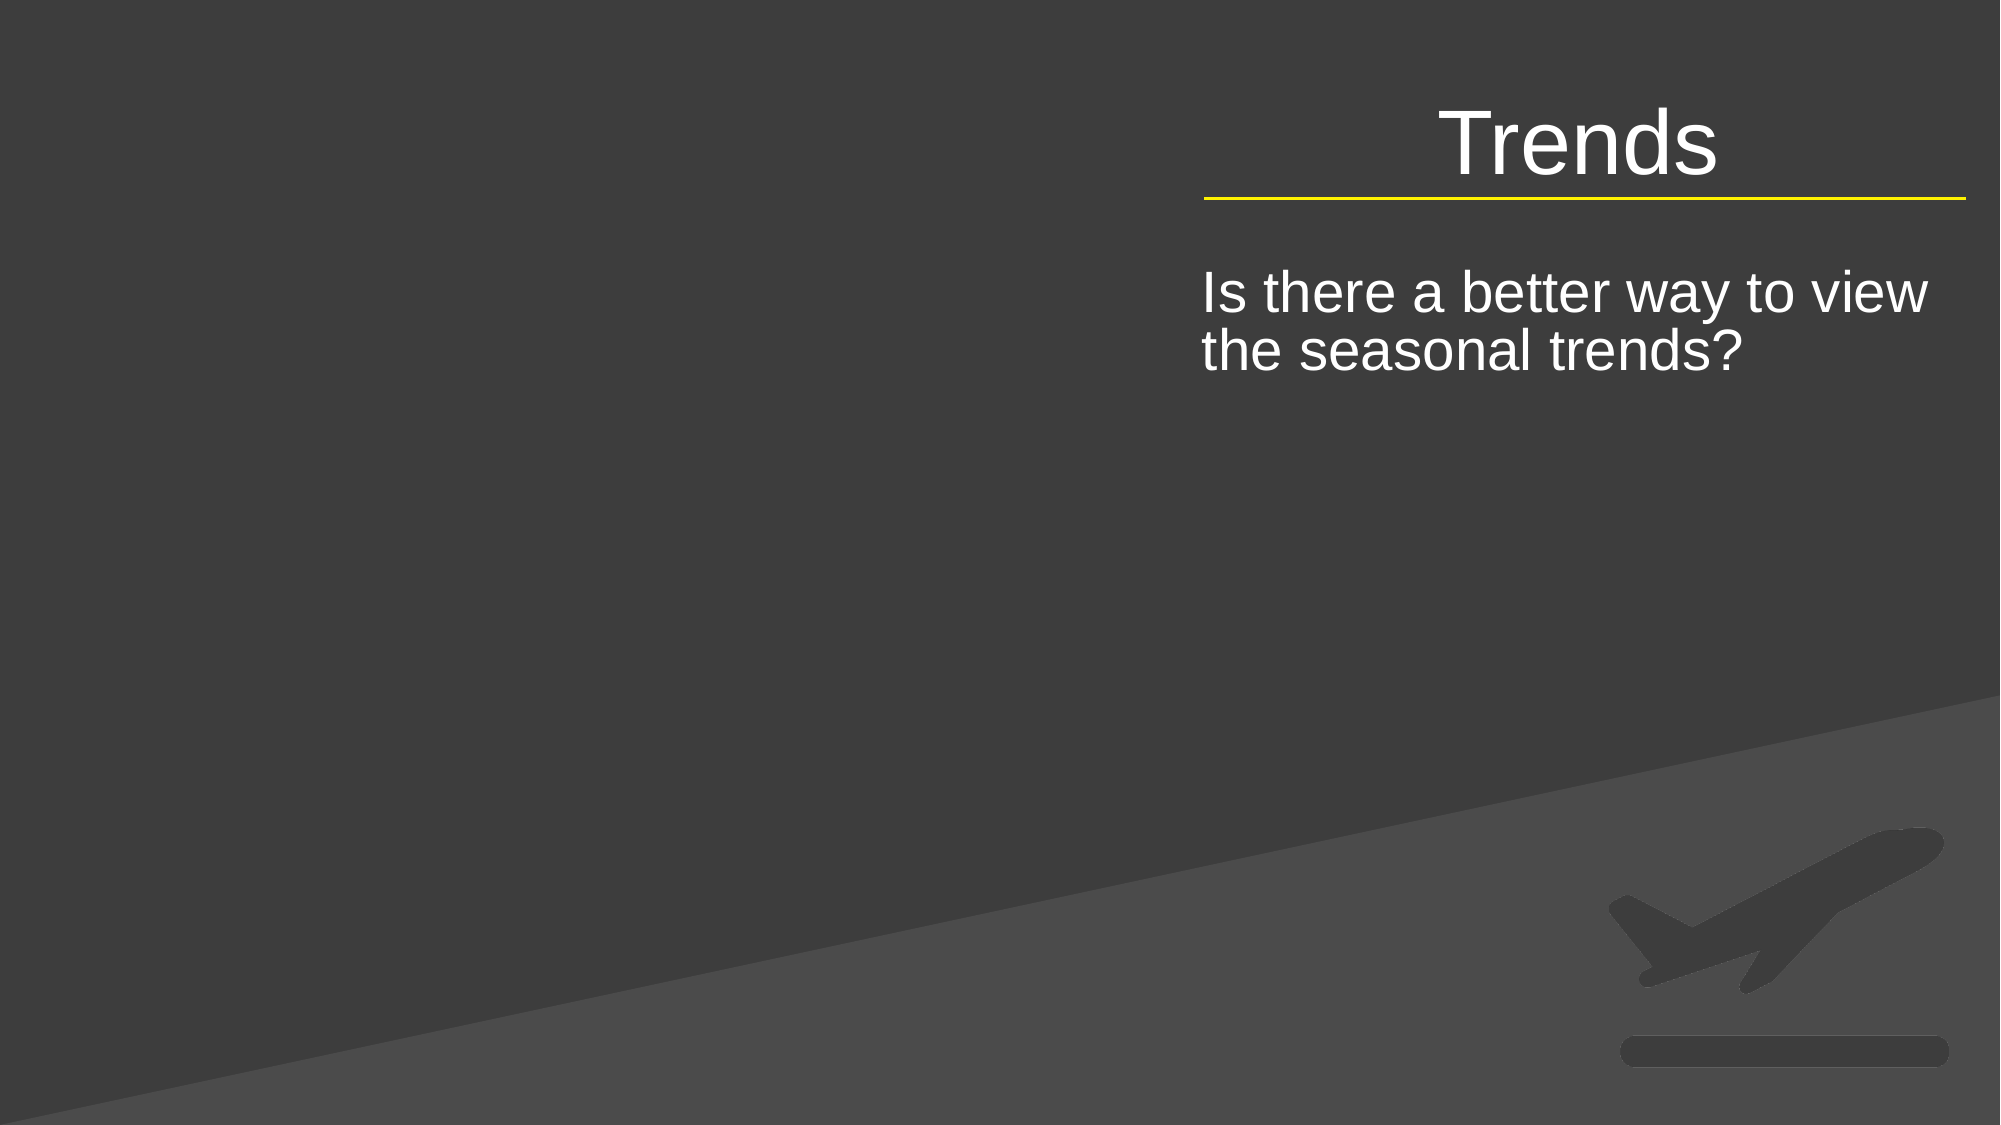

Trends

Is there a better way to view the seasonal trends?